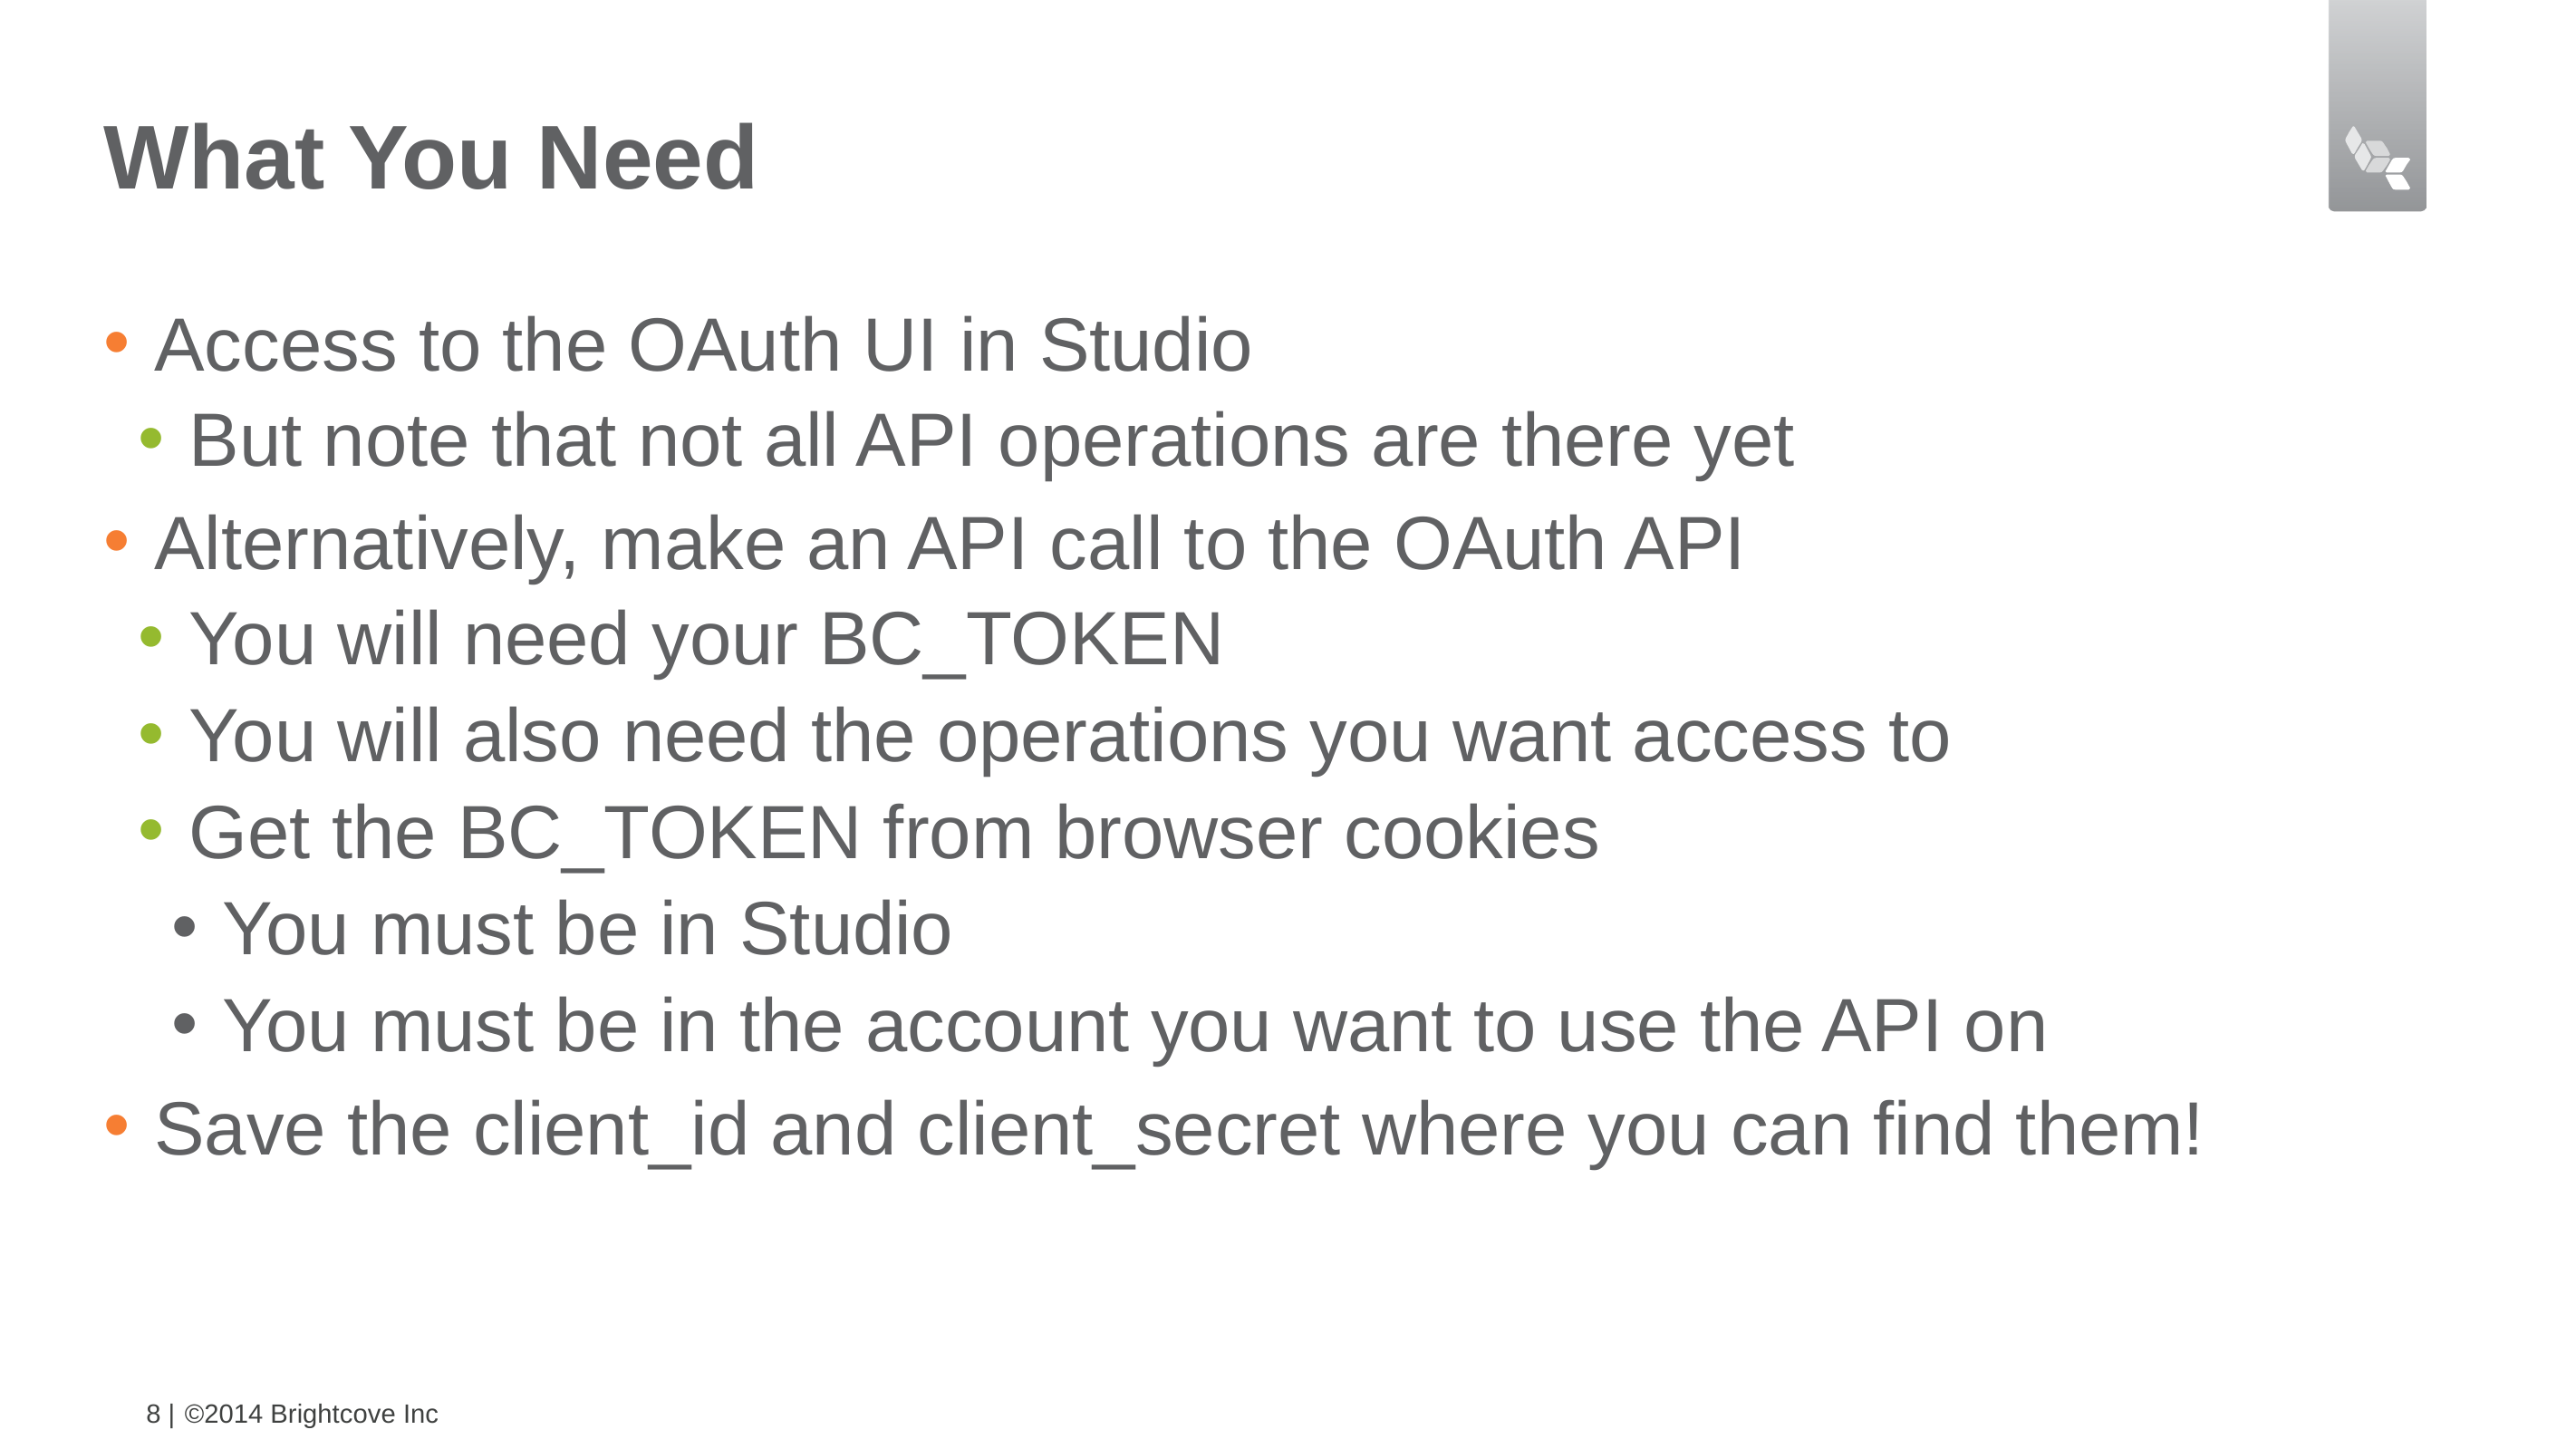

# What You Need
Access to the OAuth UI in Studio
But note that not all API operations are there yet
Alternatively, make an API call to the OAuth API
You will need your BC_TOKEN
You will also need the operations you want access to
Get the BC_TOKEN from browser cookies
You must be in Studio
You must be in the account you want to use the API on
Save the client_id and client_secret where you can find them!
8 |
©2014 Brightcove Inc